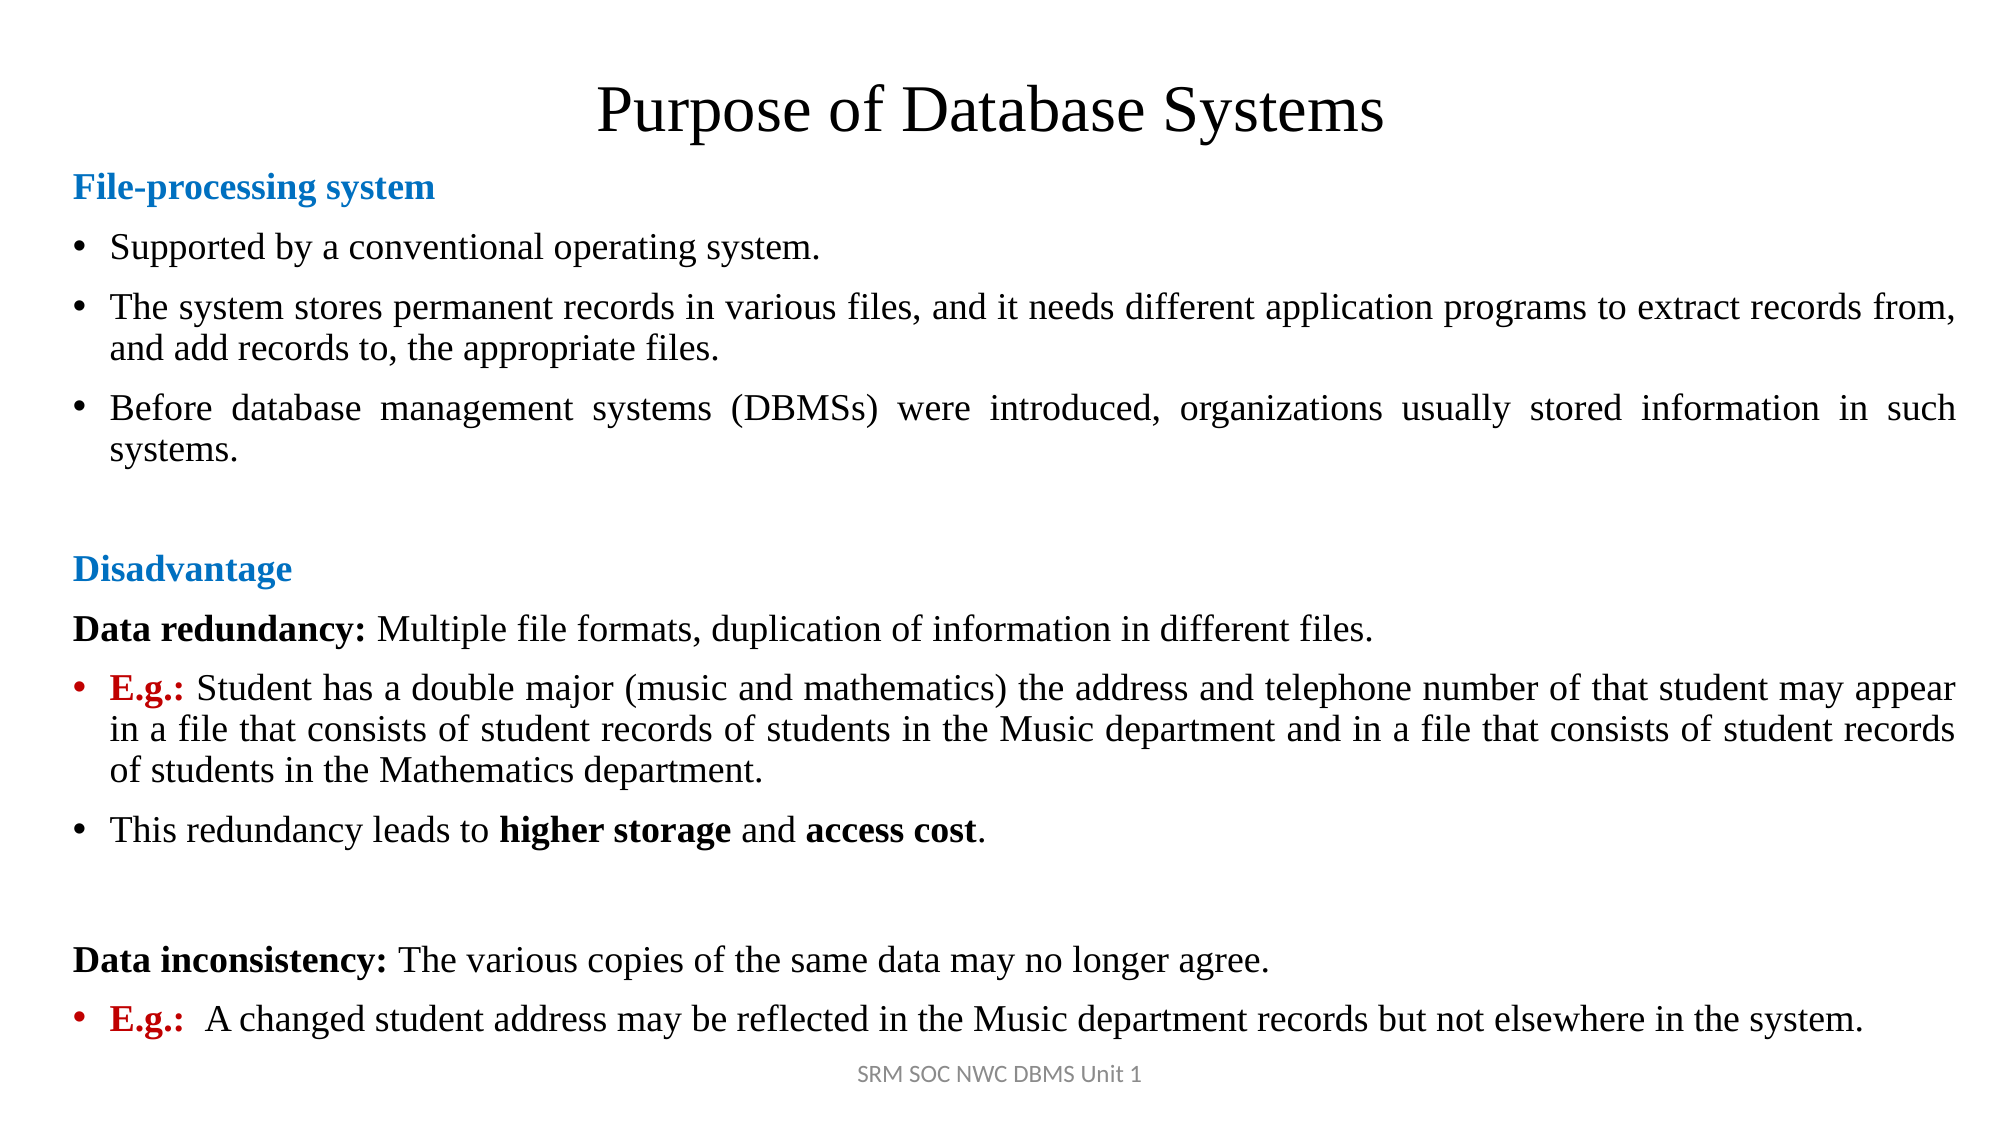

# Purpose of Database Systems
File-processing system
Supported by a conventional operating system.
The system stores permanent records in various files, and it needs different application programs to extract records from, and add records to, the appropriate files.
Before database management systems (DBMSs) were introduced, organizations usually stored information in such systems.

Disadvantage
Data redundancy: Multiple file formats, duplication of information in different files.
E.g.: Student has a double major (music and mathematics) the address and telephone number of that student may appear in a file that consists of student records of students in the Music department and in a file that consists of student records of students in the Mathematics department.
This redundancy leads to higher storage and access cost.

Data inconsistency: The various copies of the same data may no longer agree.
E.g.:  A changed student address may be reflected in the Music department records but not elsewhere in the system.
SRM SOC NWC DBMS Unit 1